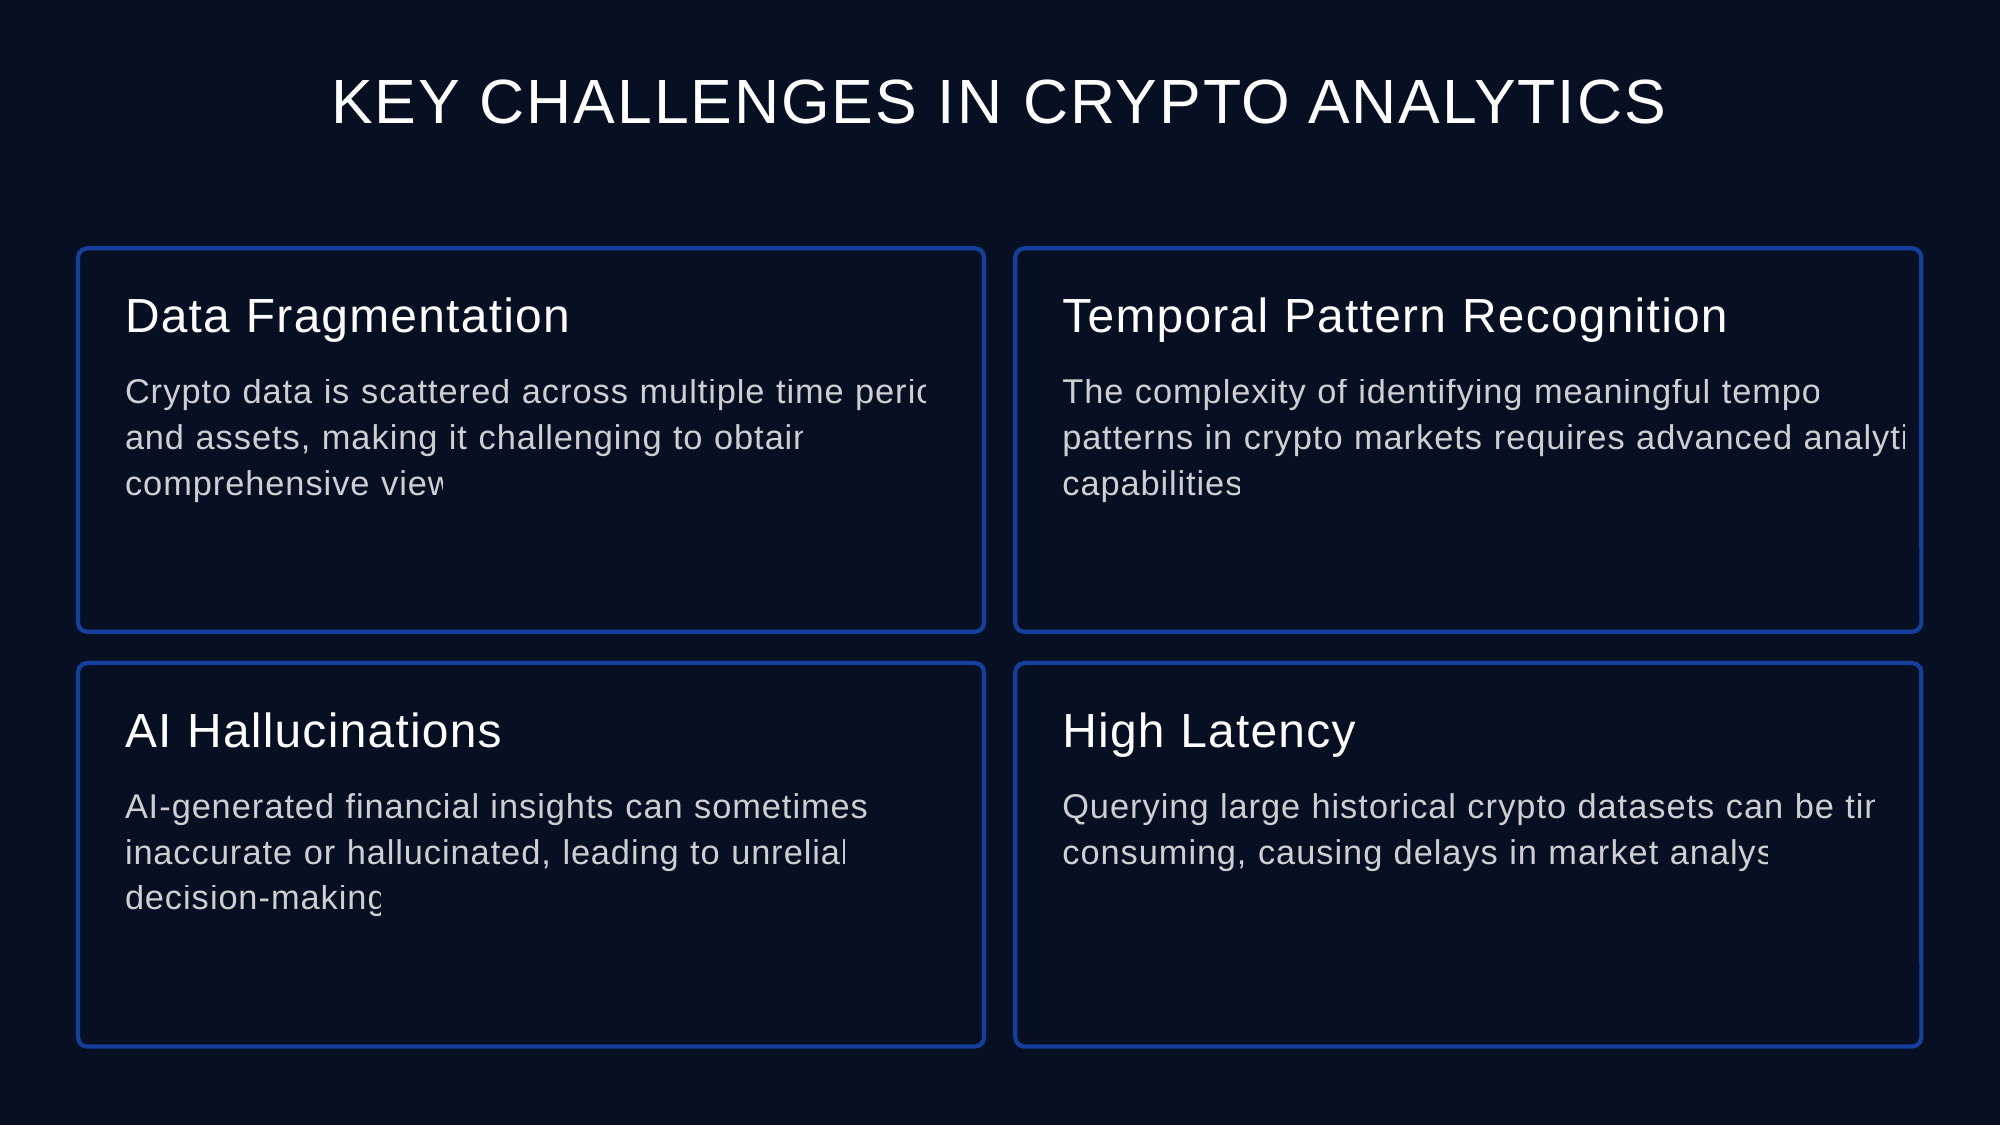

KEY CHALLENGES IN CRYPTO ANALYTICS

Data Fragmentation
Temporal Pattern Recognition
Crypto data is scattered across multiple time periods and assets, making it challenging to obtain a comprehensive view.
The complexity of identifying meaningful temporal patterns in crypto markets requires advanced analytical capabilities.

AI Hallucinations
High Latency
AI-generated financial insights can sometimes be inaccurate or hallucinated, leading to unreliable decision-making.
Querying large historical crypto datasets can be time-consuming, causing delays in market analysis.